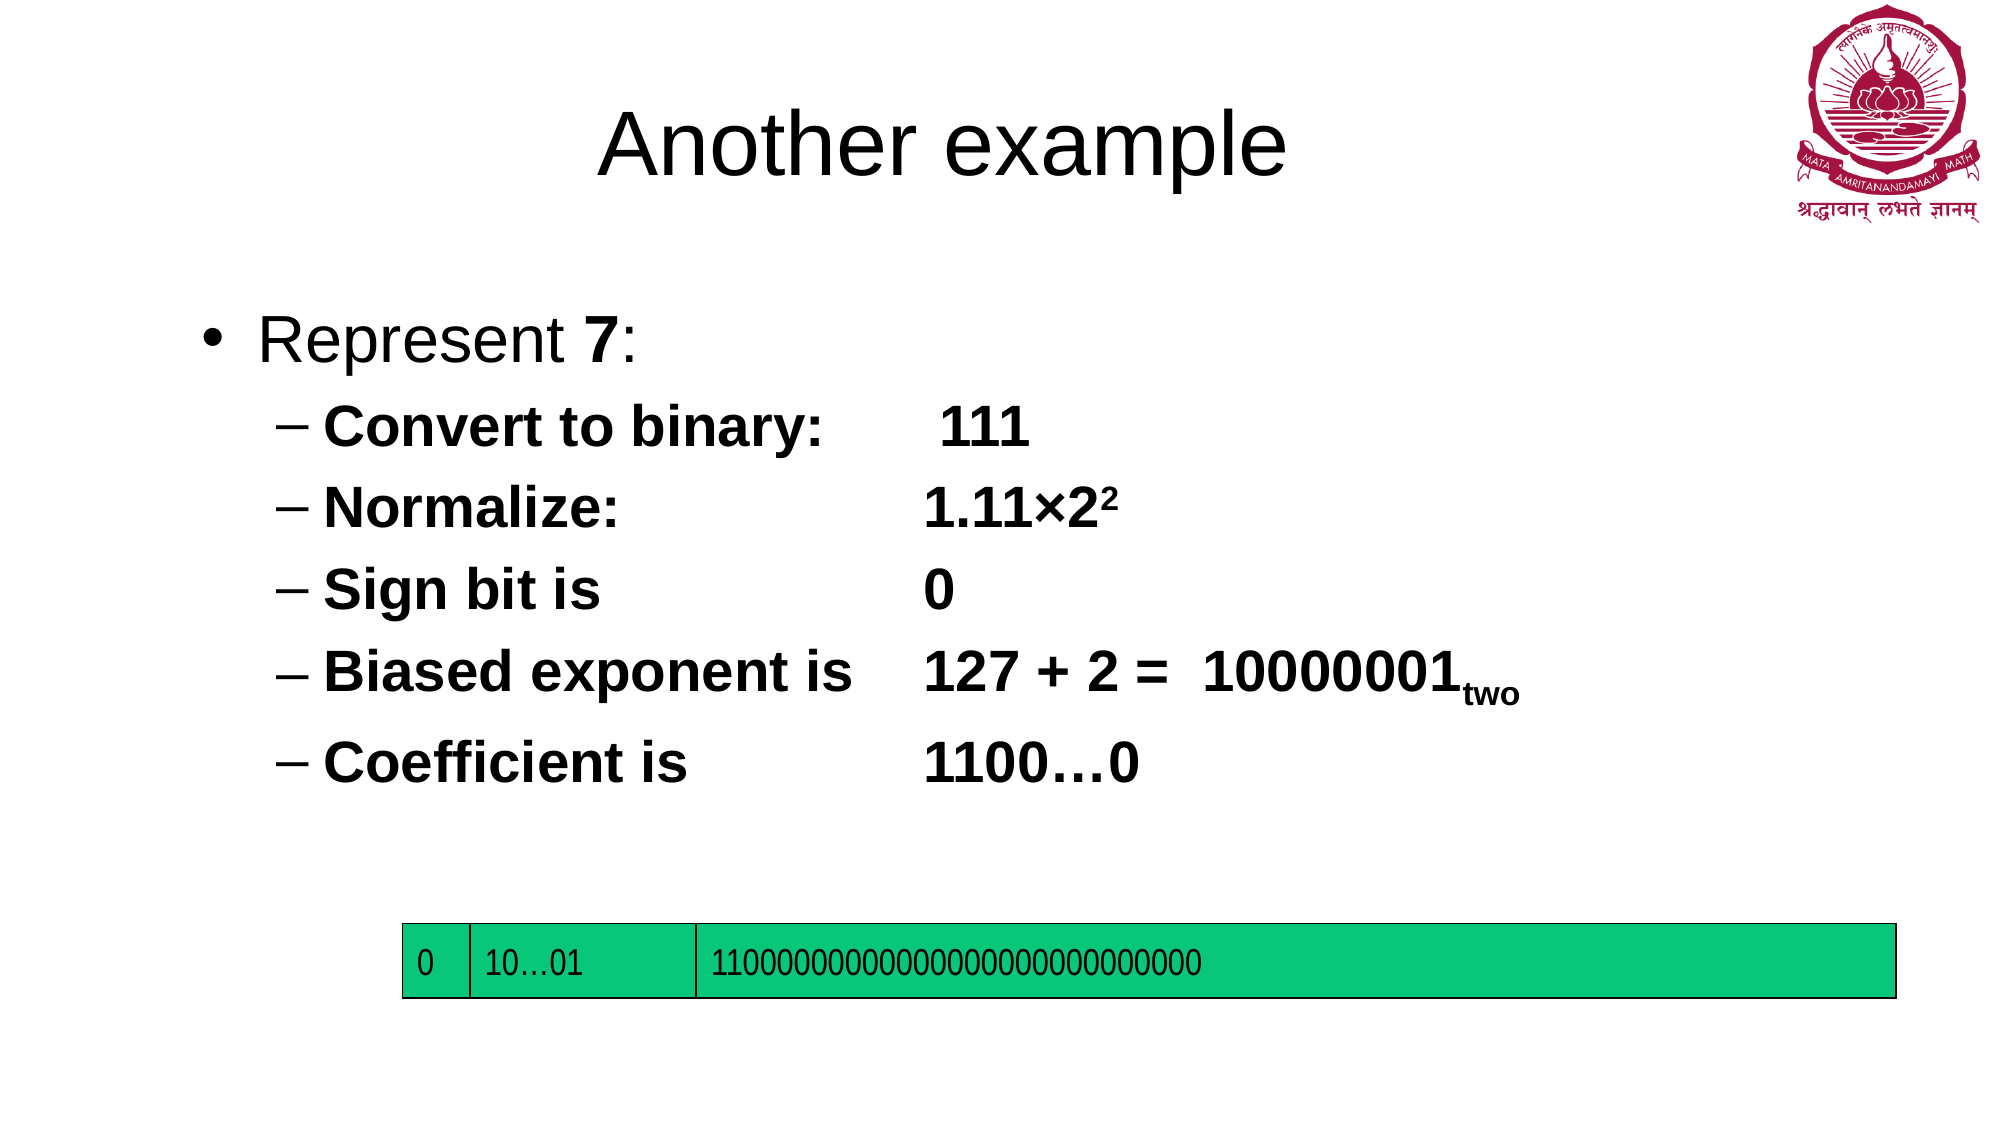

# Another example
Represent 7:
Convert to binary:	 111
Normalize:			1.11×22
Sign bit is 			0
Biased exponent is 	127 + 2 =  10000001two
Coefficient is 		1100…0
0
10…01
11000000000000000000000000000